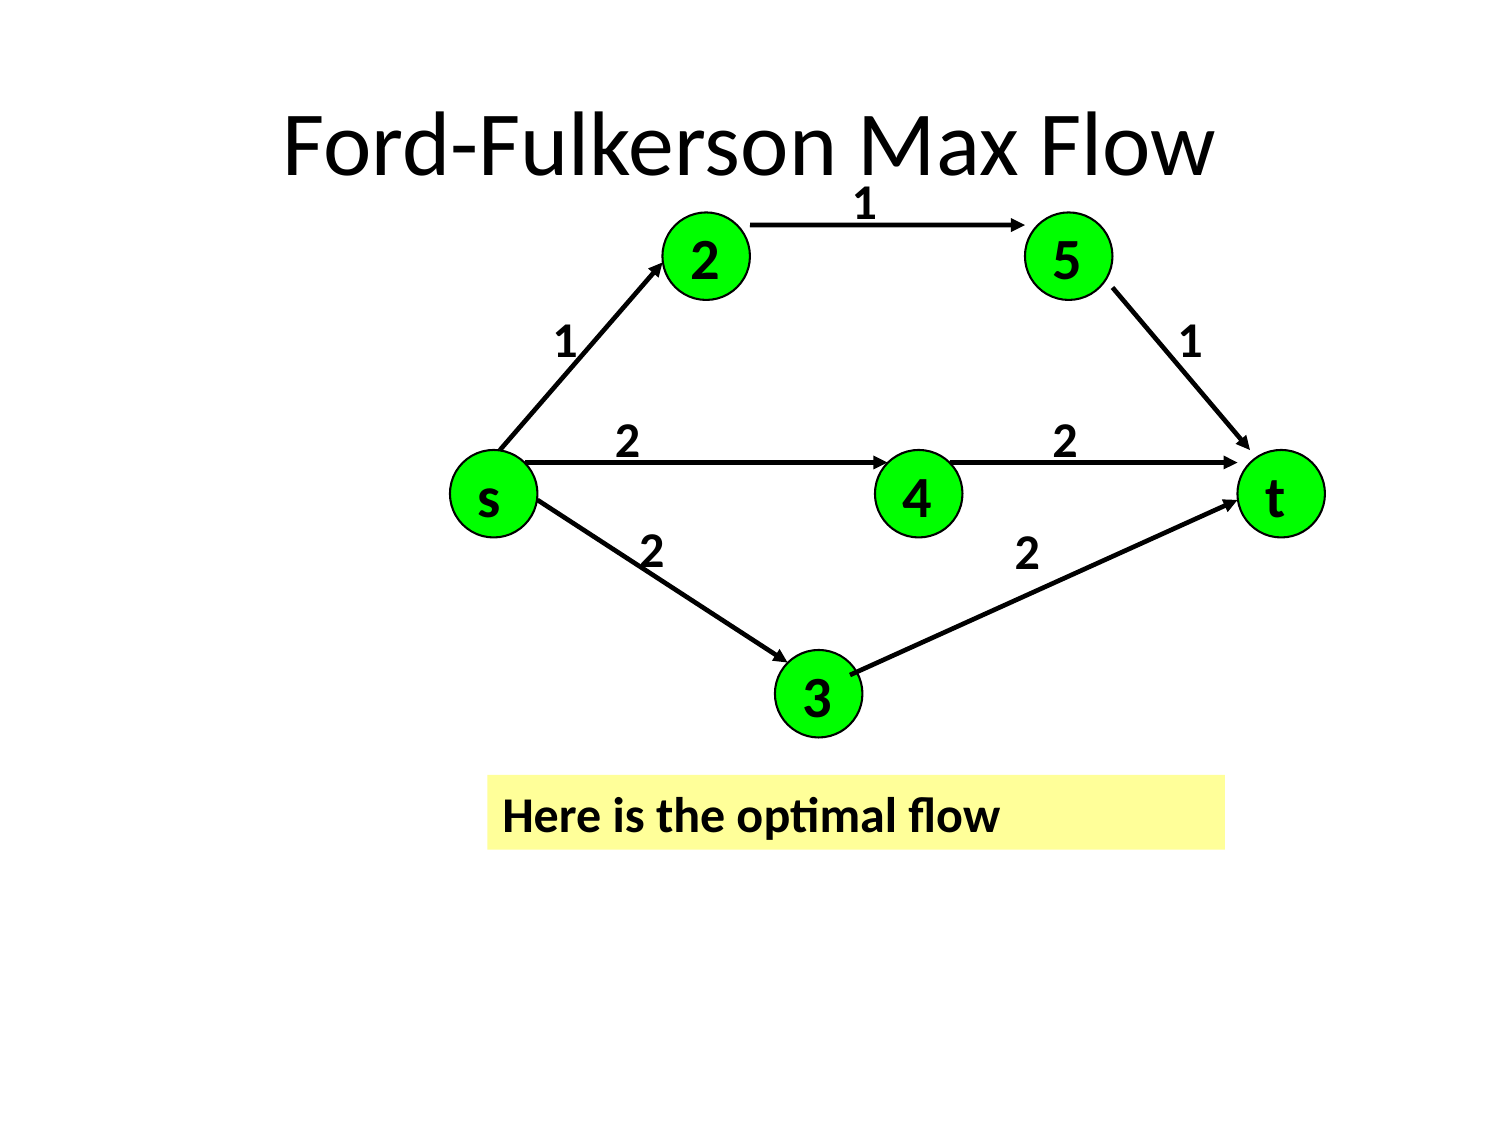

# Ford-Fulkerson Max Flow
1
2
5

1
1
2
2
s
4
t

2
2
3
Here is the optimal flow